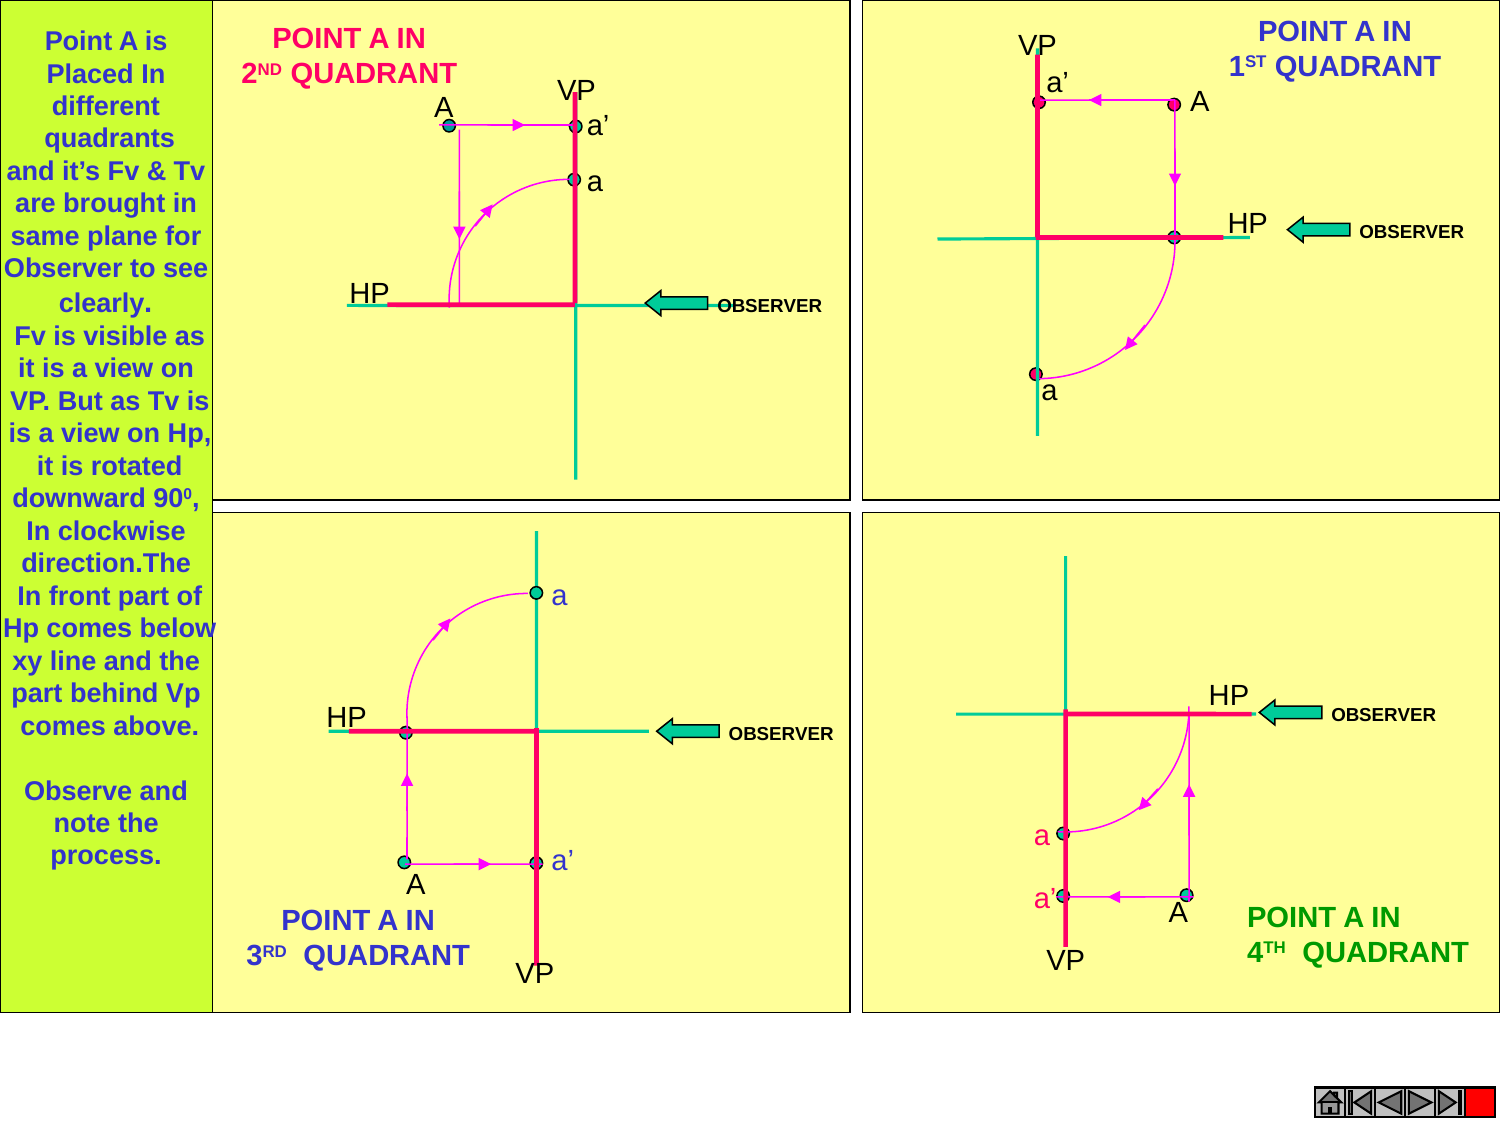

Point A is
Placed In
different
quadrants
and it’s Fv & Tv
are brought in
same plane for
Observer to see
clearly.
Fv is visible as
it is a view on
VP. But as Tv is
 is a view on Hp,
it is rotated
downward 900,
In clockwise
direction.The
In front part of
 Hp comes below
xy line and the
part behind Vp
comes above.

Observe and
note the
process.

POINT A IN
1ST QUADRANT
POINT A IN
2ND QUADRANT
VP

HP

a’
VP
HP
A
A

a’

a

OBSERVER

OBSERVER

a

a

HP
VP

HP
VP
OBSERVER

OBSERVER

a

a’

A

a’
A

POINT A IN
4TH  QUADRANT
POINT A IN
3RD  QUADRANT